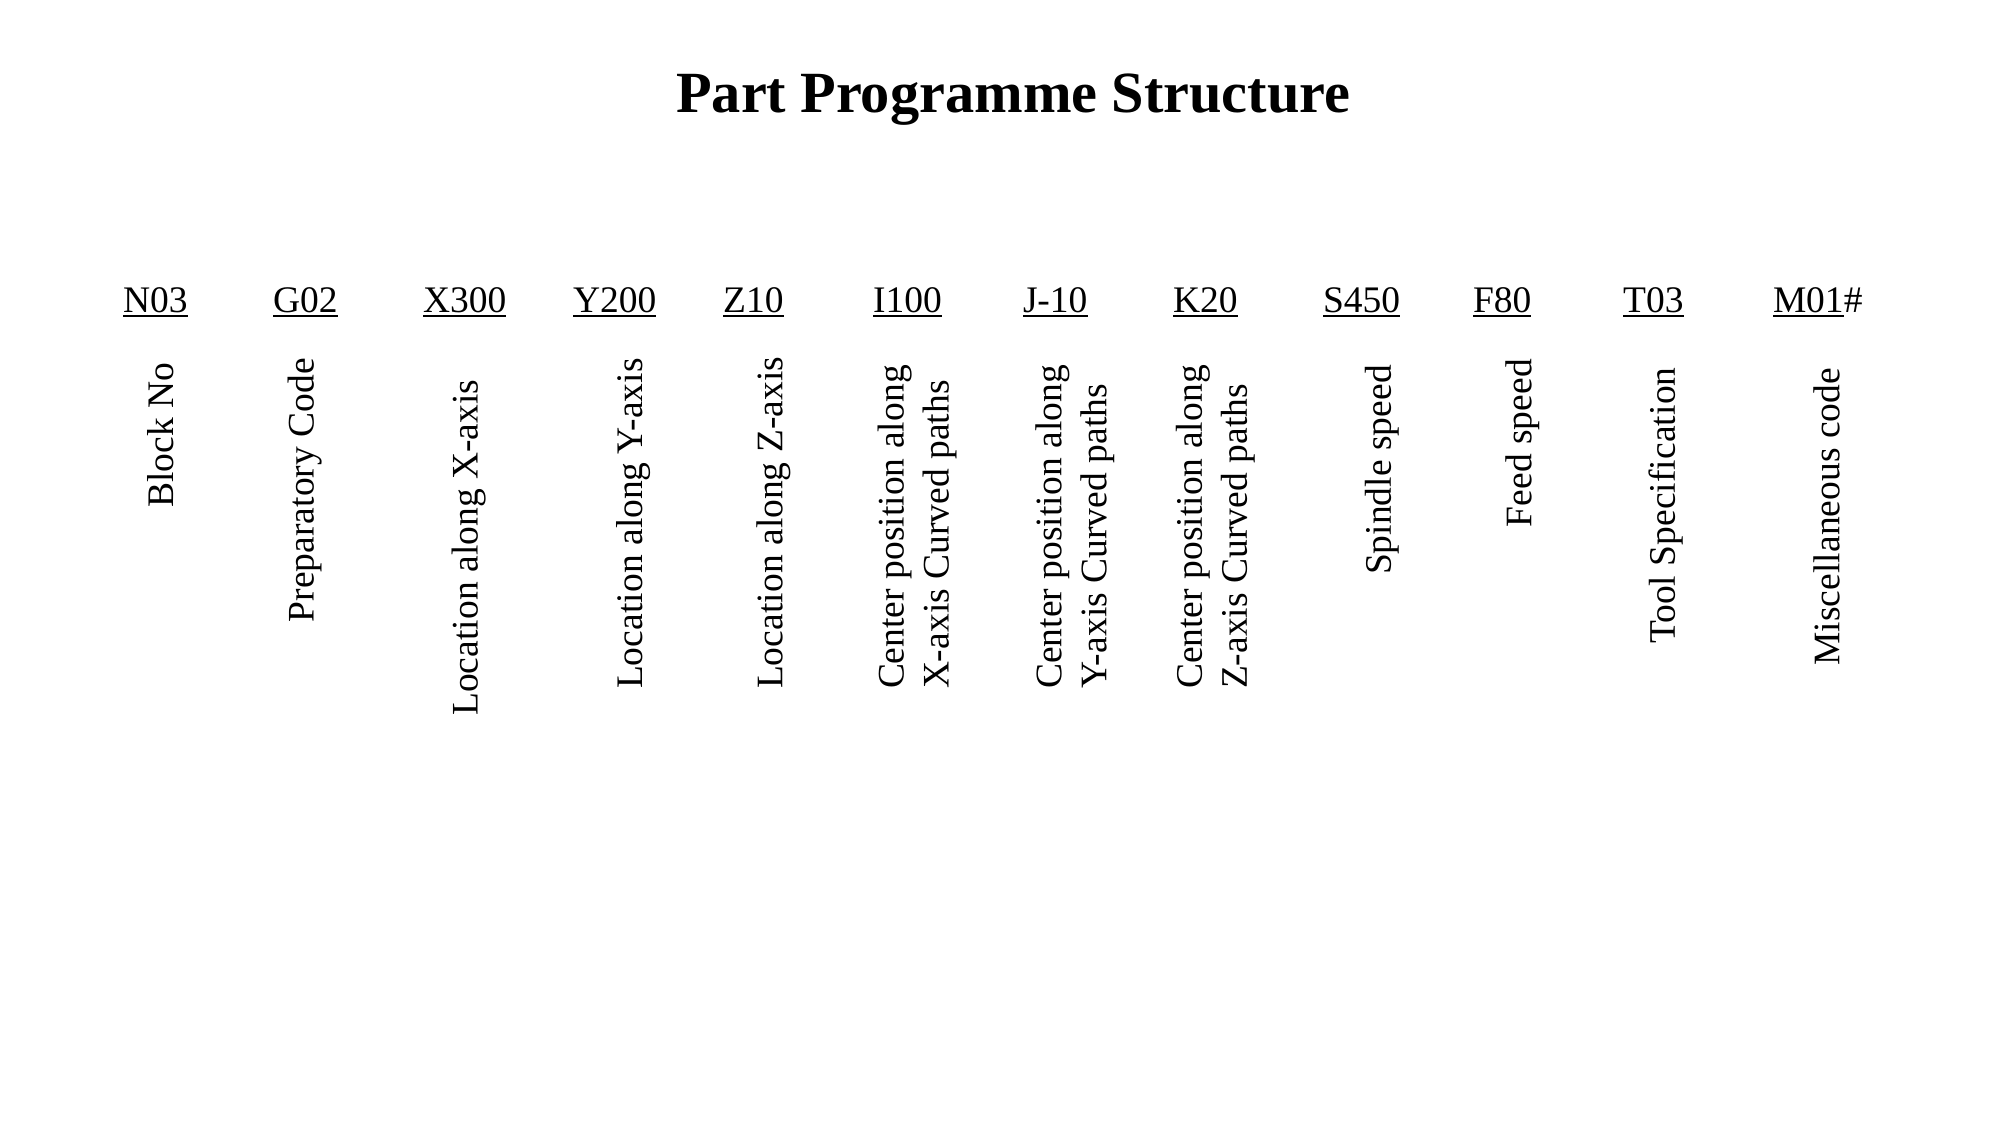

Part Programme Structure
N03	G02	X300	Y200	Z10	I100	J-10	K20	S450	F80	T03	M01#
Block No
Feed speed
Spindle speed
Preparatory Code
Center position along X-axis Curved paths
Center position along Y-axis Curved paths
Center position along Z-axis Curved paths
Tool Specification
Miscellaneous code
Location along Y-axis
Location along Z-axis
Location along X-axis